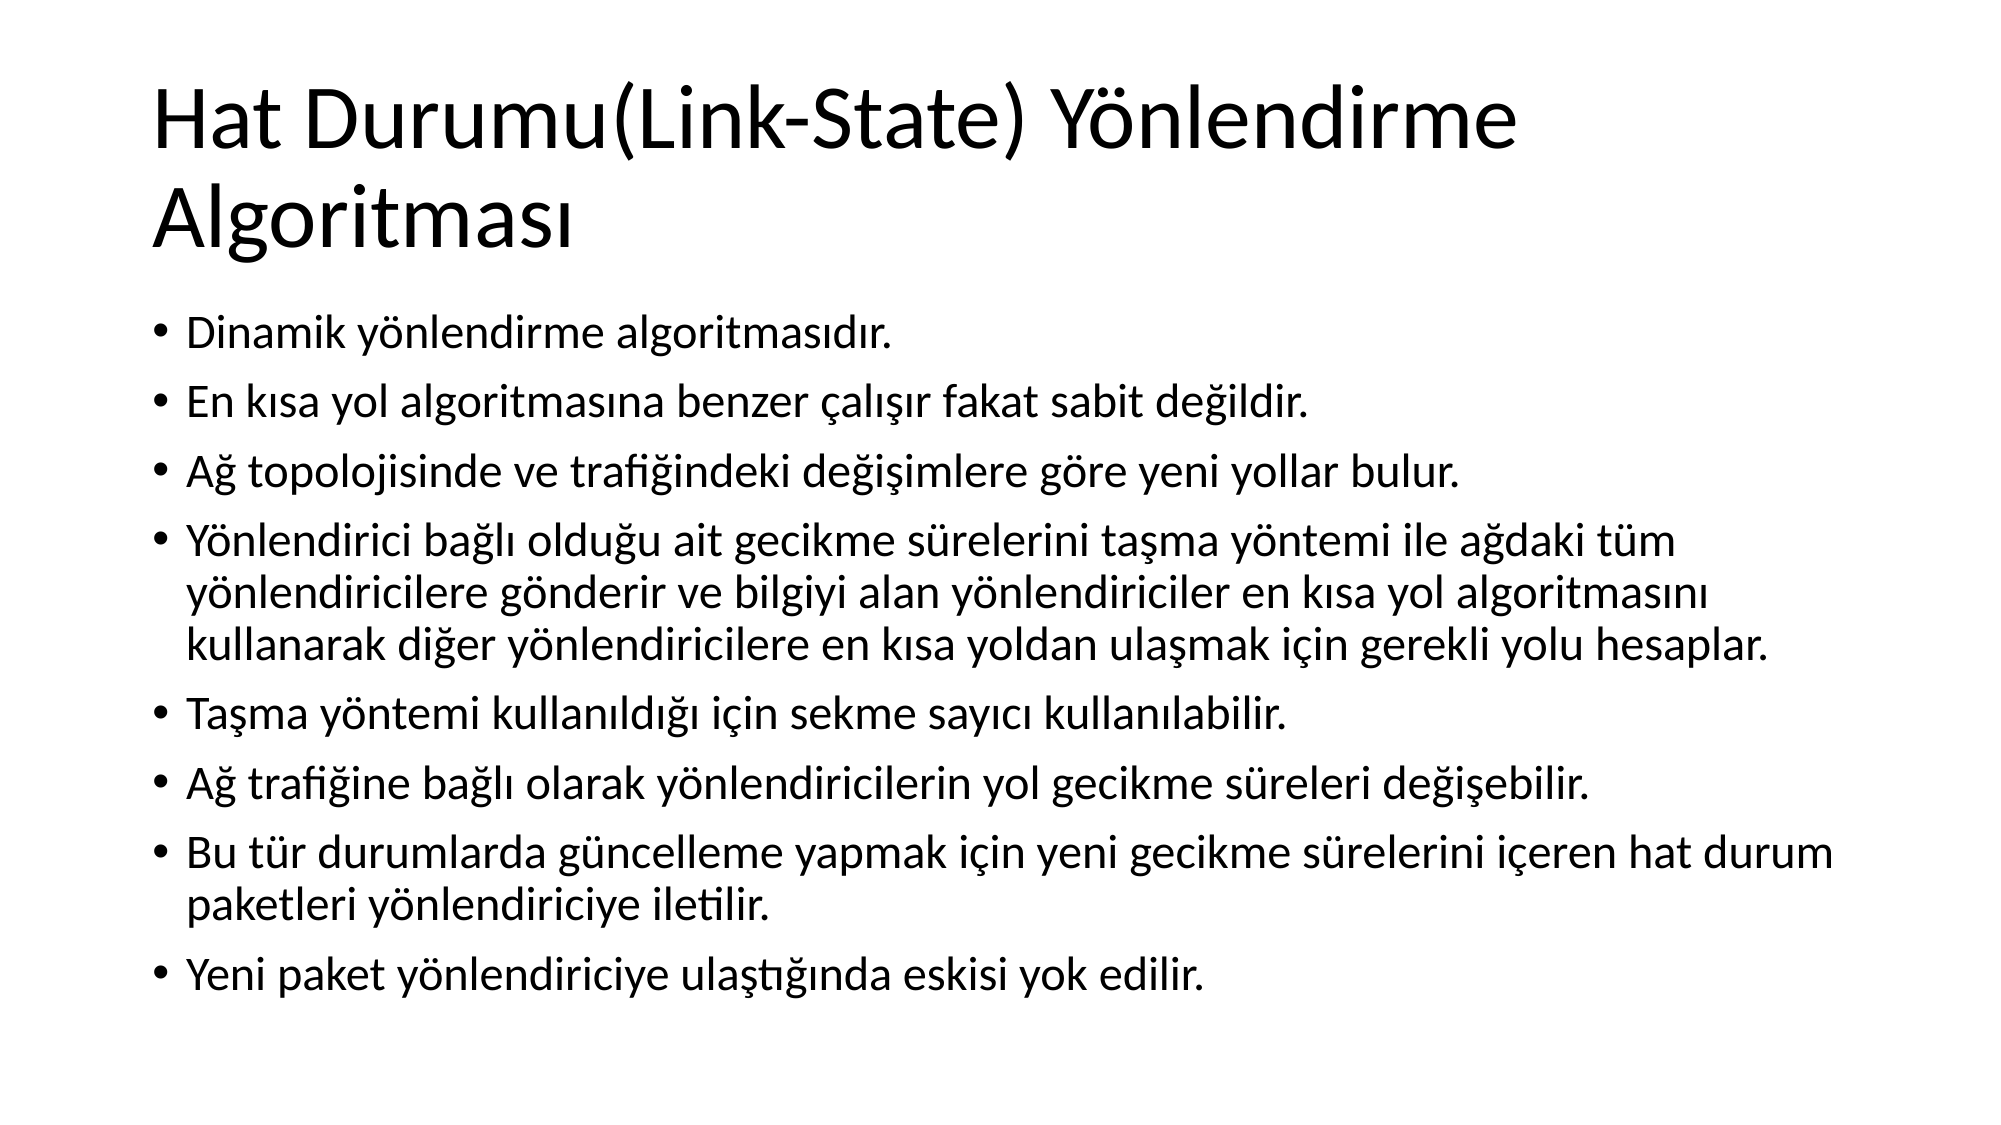

# Hat Durumu(Link-State) Yönlendirme Algoritması
Dinamik yönlendirme algoritmasıdır.
En kısa yol algoritmasına benzer çalışır fakat sabit değildir.
Ağ topolojisinde ve trafiğindeki değişimlere göre yeni yollar bulur.
Yönlendirici bağlı olduğu ait gecikme sürelerini taşma yöntemi ile ağdaki tüm yönlendiricilere gönderir ve bilgiyi alan yönlendiriciler en kısa yol algoritmasını kullanarak diğer yönlendiricilere en kısa yoldan ulaşmak için gerekli yolu hesaplar.
Taşma yöntemi kullanıldığı için sekme sayıcı kullanılabilir.
Ağ trafiğine bağlı olarak yönlendiricilerin yol gecikme süreleri değişebilir.
Bu tür durumlarda güncelleme yapmak için yeni gecikme sürelerini içeren hat durum paketleri yönlendiriciye iletilir.
Yeni paket yönlendiriciye ulaştığında eskisi yok edilir.